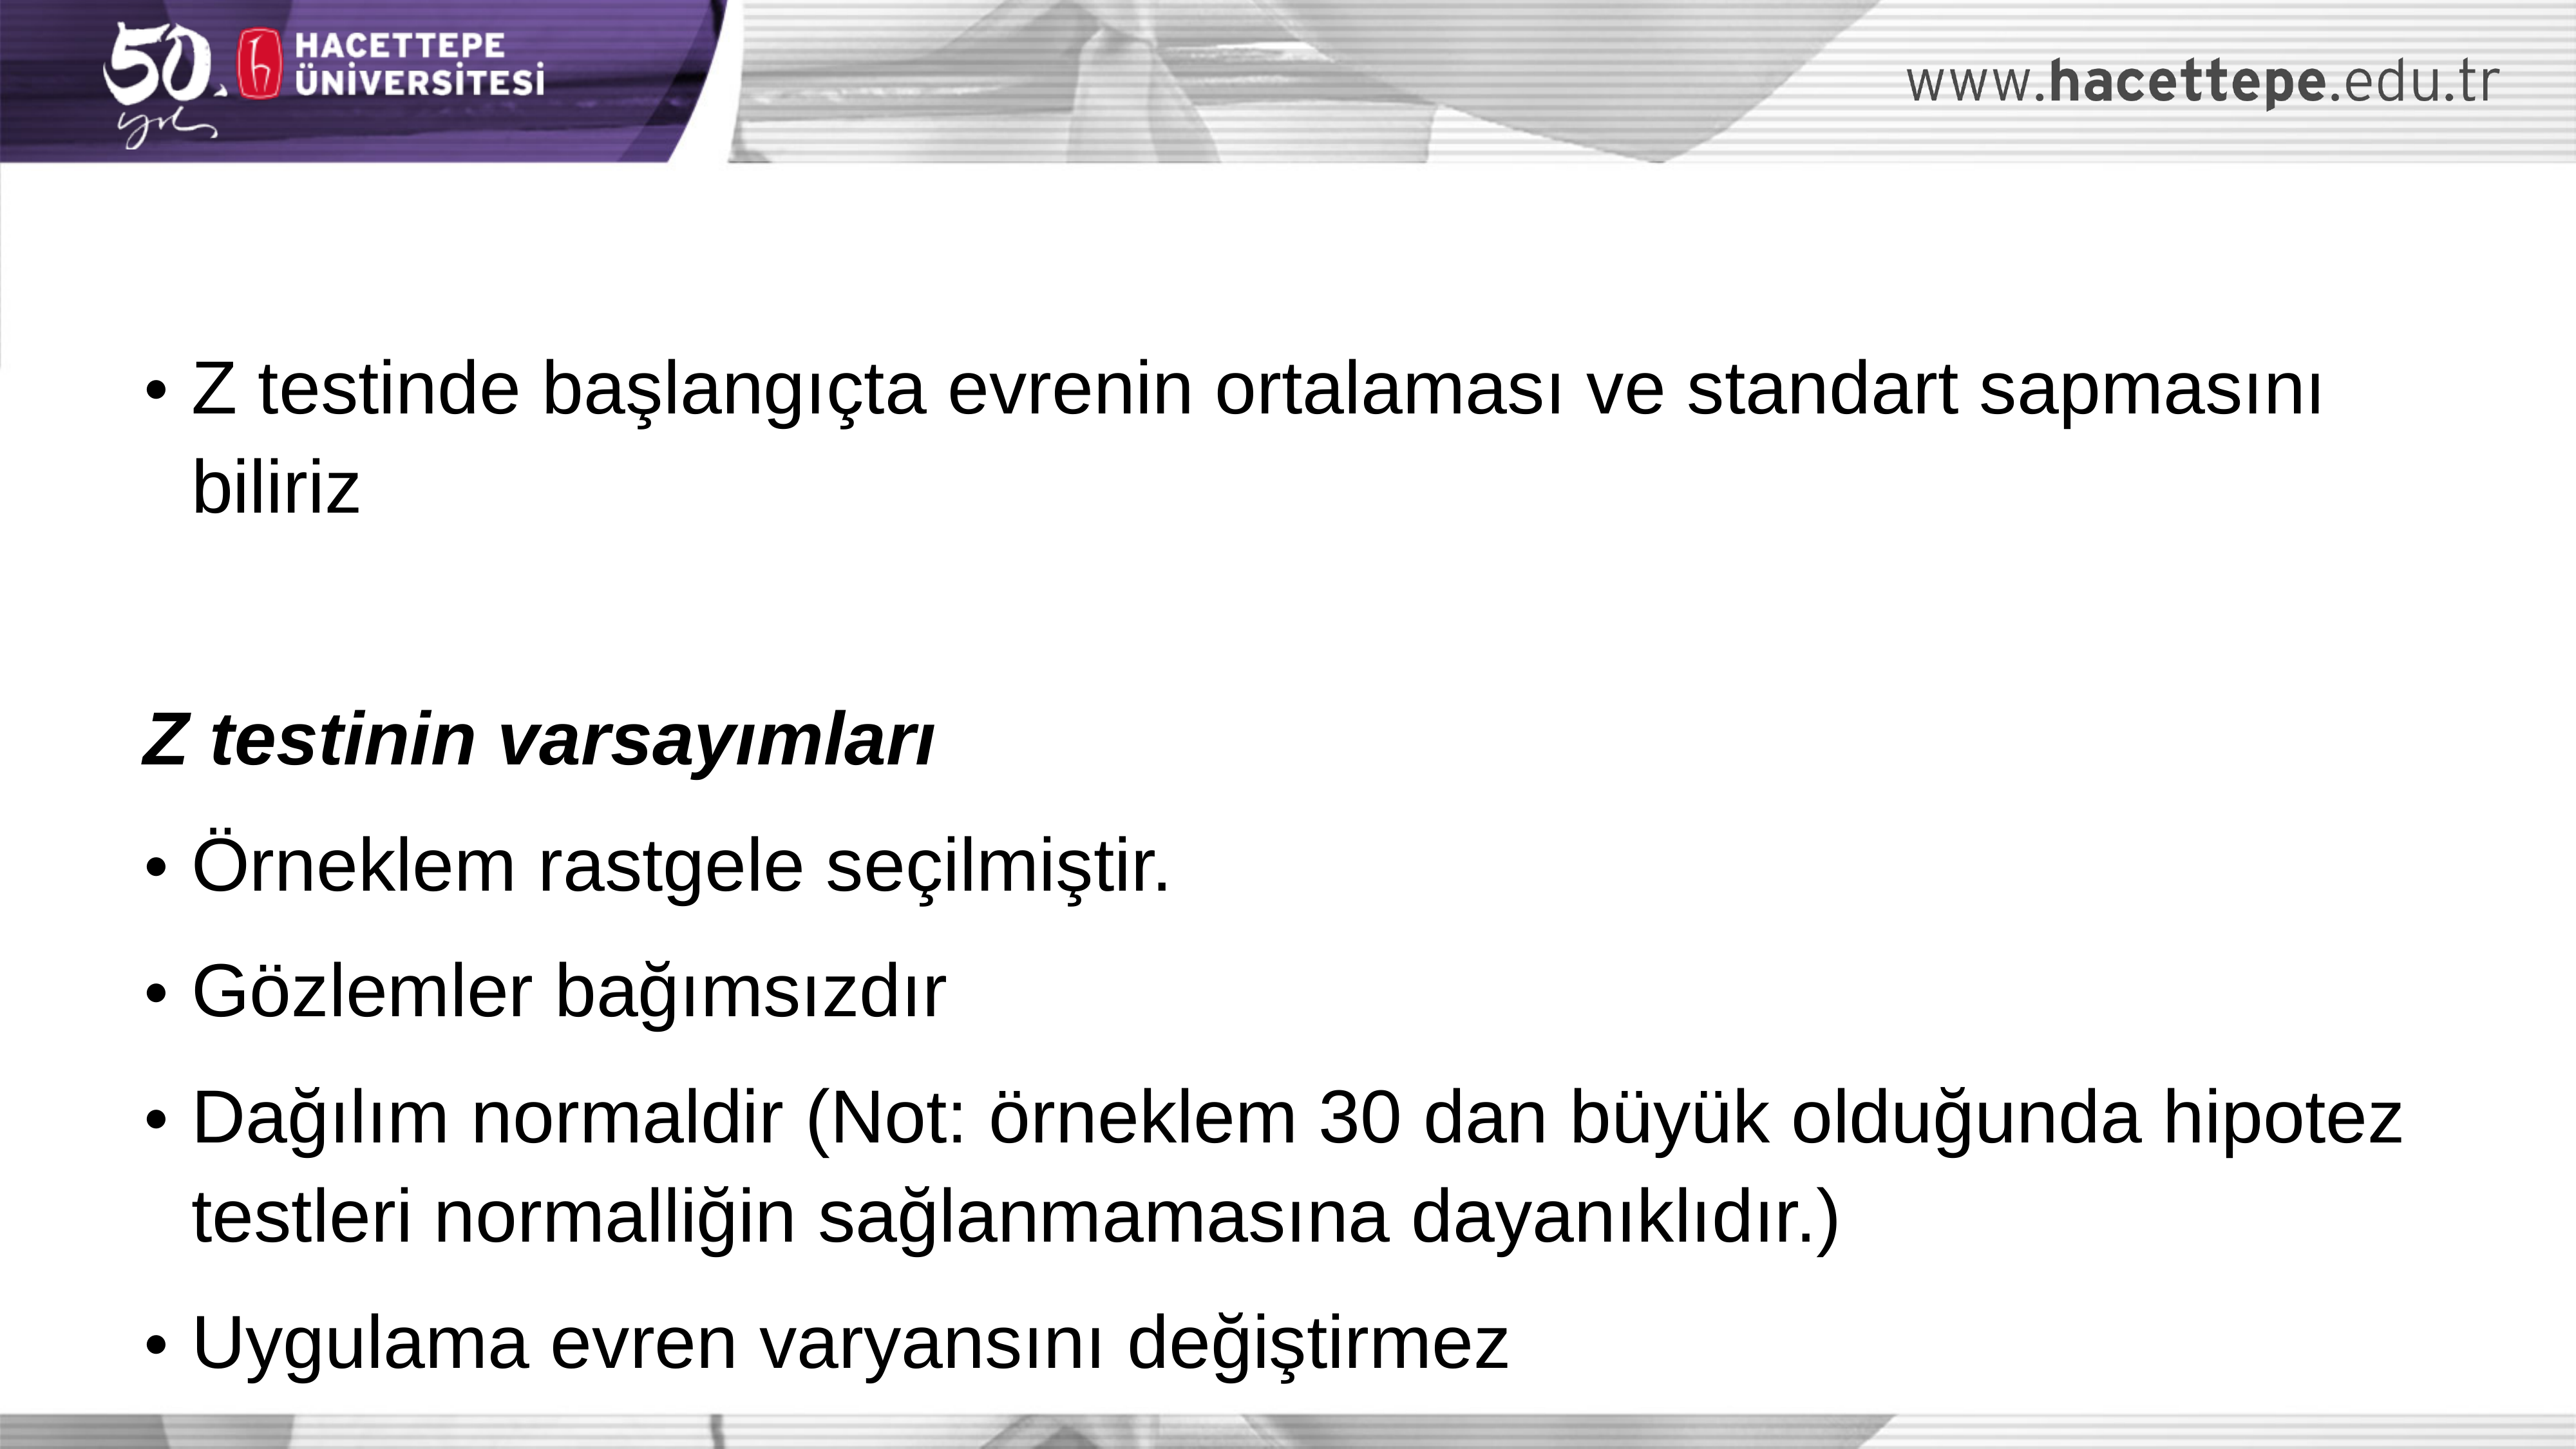

Z testinde başlangıçta evrenin ortalaması ve standart sapmasını biliriz

Z testinin varsayımları
Örneklem rastgele seçilmiştir.
Gözlemler bağımsızdır
Dağılım normaldir (Not: örneklem 30 dan büyük olduğunda hipotez testleri normalliğin sağlanmamasına dayanıklıdır.)
Uygulama evren varyansını değiştirmez